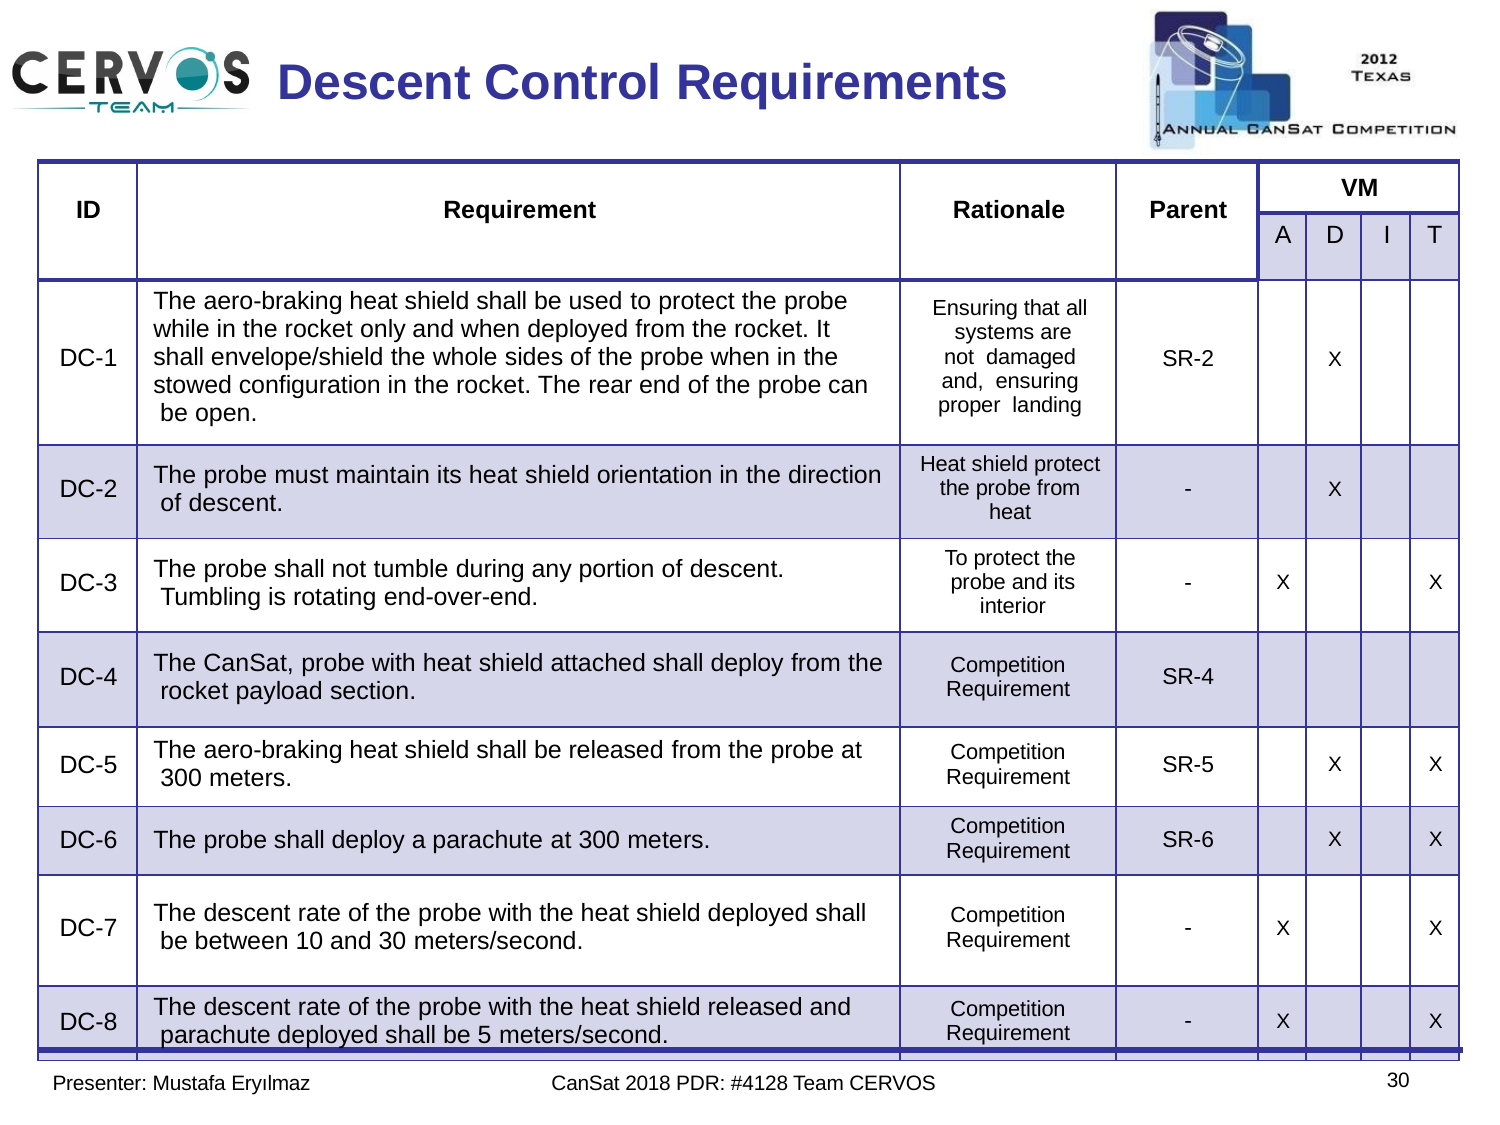

Team Logo
Here
(If You Want)

# Descent Control Requirements

| ID | Requirement | Rationale | Parent | VM |  |  |  |
| --- | --- | --- | --- | --- | --- | --- | --- |
|  |  |  |  | A | D | I | T |
| DC-1 | The aero-braking heat shield shall be used to protect the probe while in the rocket only and when deployed from the rocket. It shall envelope/shield the whole sides of the probe when in the stowed configuration in the rocket. The rear end of the probe can be open. | Ensuring that all systems are not damaged and, ensuring proper landing | SR-2 |  | X |  |  |
| DC-2 | The probe must maintain its heat shield orientation in the direction of descent. | Heat shield protect the probe from heat | - |  | X |  |  |
| DC-3 | The probe shall not tumble during any portion of descent. Tumbling is rotating end-over-end. | To protect the probe and its interior | - | X |  |  | X |
| DC-4 | The CanSat, probe with heat shield attached shall deploy from the rocket payload section. | Competition Requirement | SR-4 |  |  |  |  |
| DC-5 | The aero-braking heat shield shall be released from the probe at 300 meters. | Competition Requirement | SR-5 |  | X |  | X |
| DC-6 | The probe shall deploy a parachute at 300 meters. | Competition Requirement | SR-6 |  | X |  | X |
| DC-7 | The descent rate of the probe with the heat shield deployed shall be between 10 and 30 meters/second. | Competition Requirement | - | X |  |  | X |
| DC-8 | The descent rate of the probe with the heat shield released and parachute deployed shall be 5 meters/second. | Competition Requirement | - | X |  |  | X |
30
Presenter: Mustafa Eryılmaz
CanSat 2018 PDR: #4128 Team CERVOS